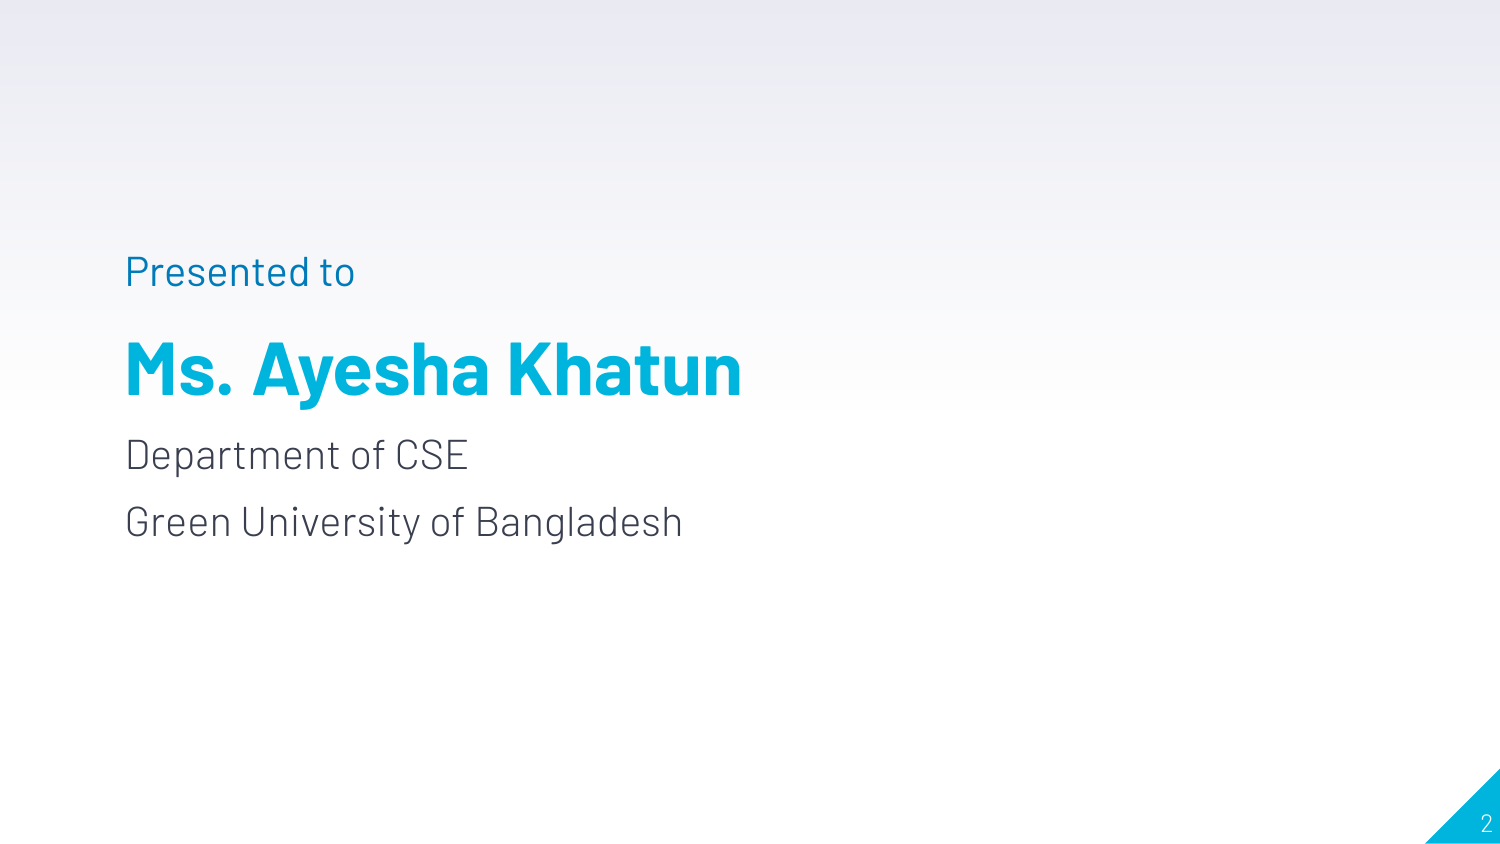

Presented to
Ms. Ayesha Khatun
Department of CSE
Green University of Bangladesh

2